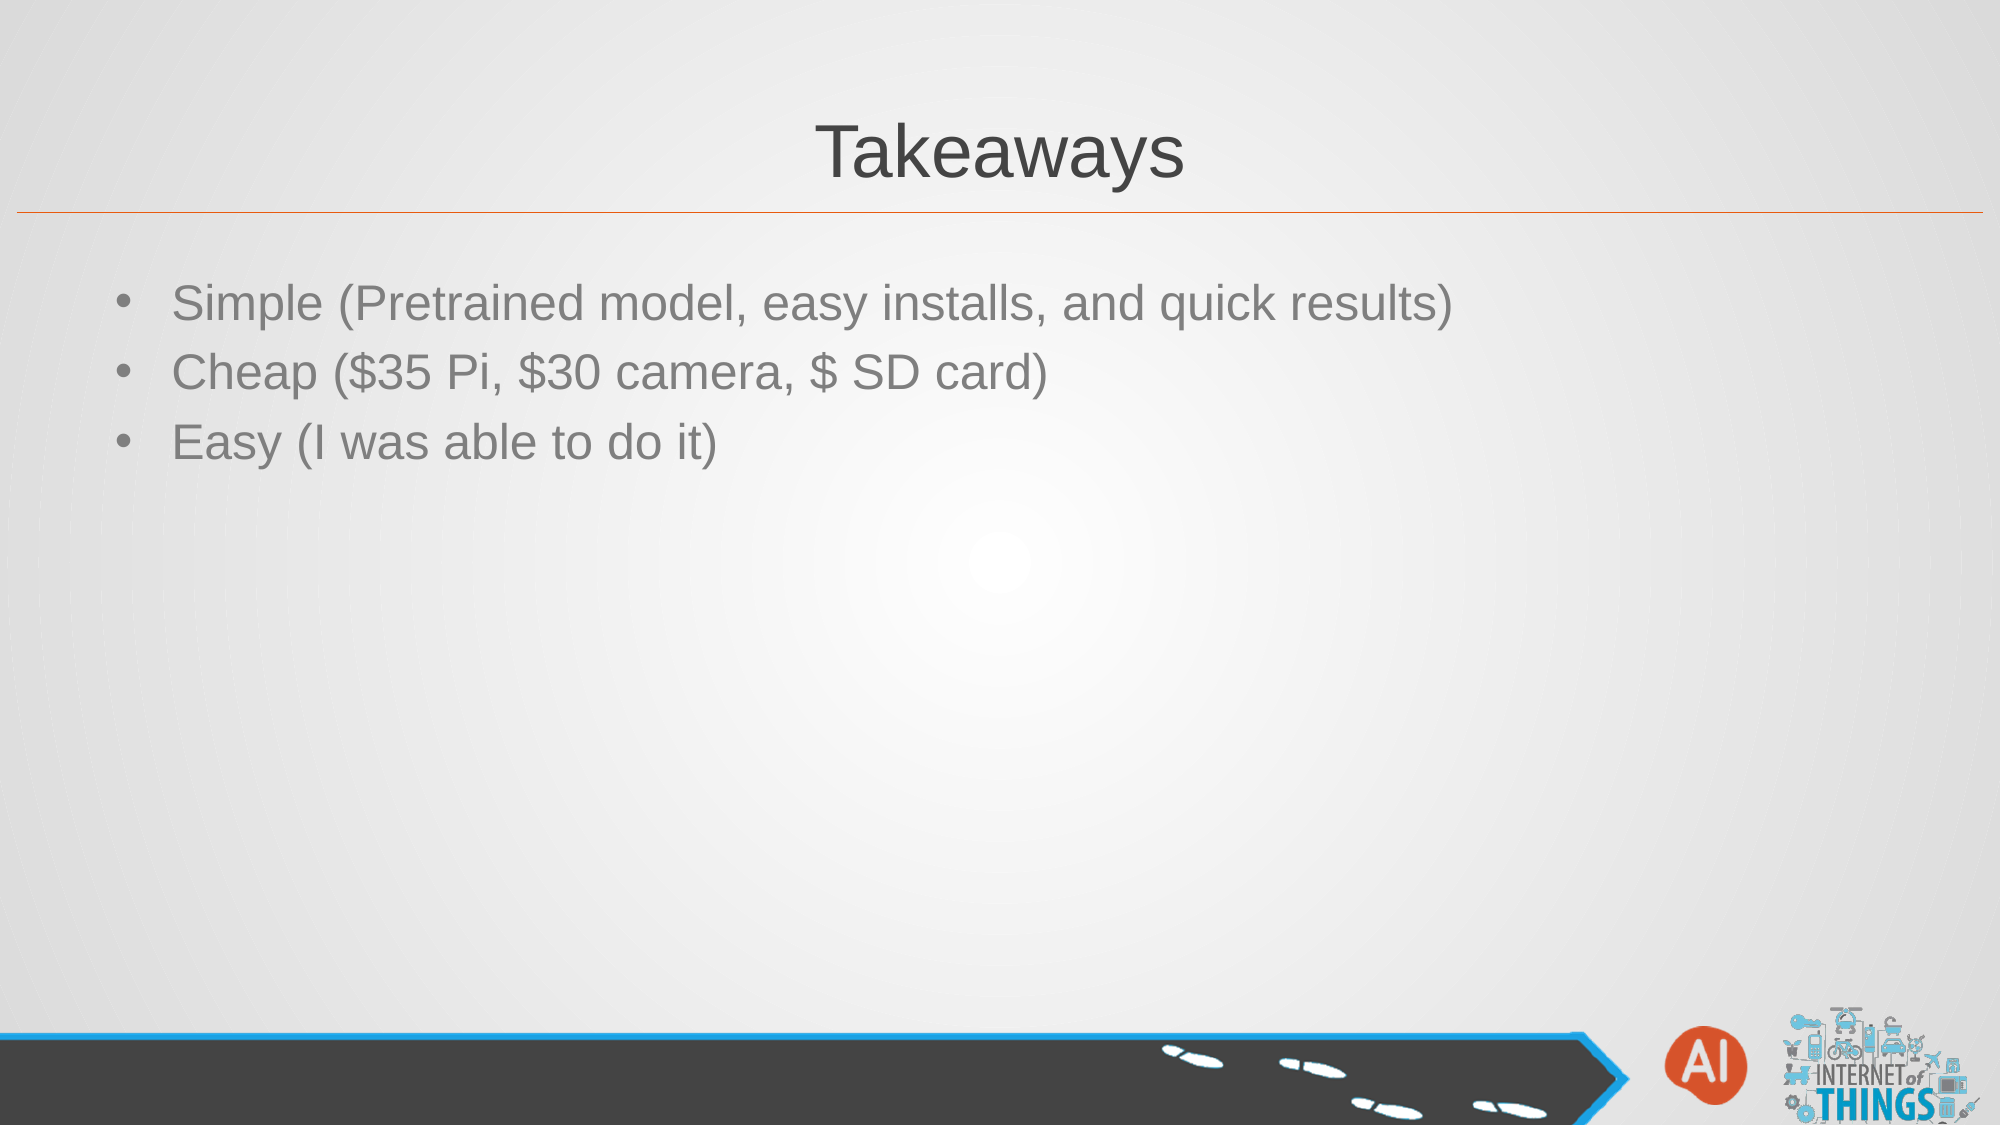

# Takeaways
Simple (Pretrained model, easy installs, and quick results)
Cheap ($35 Pi, $30 camera, $ SD card)
Easy (I was able to do it)